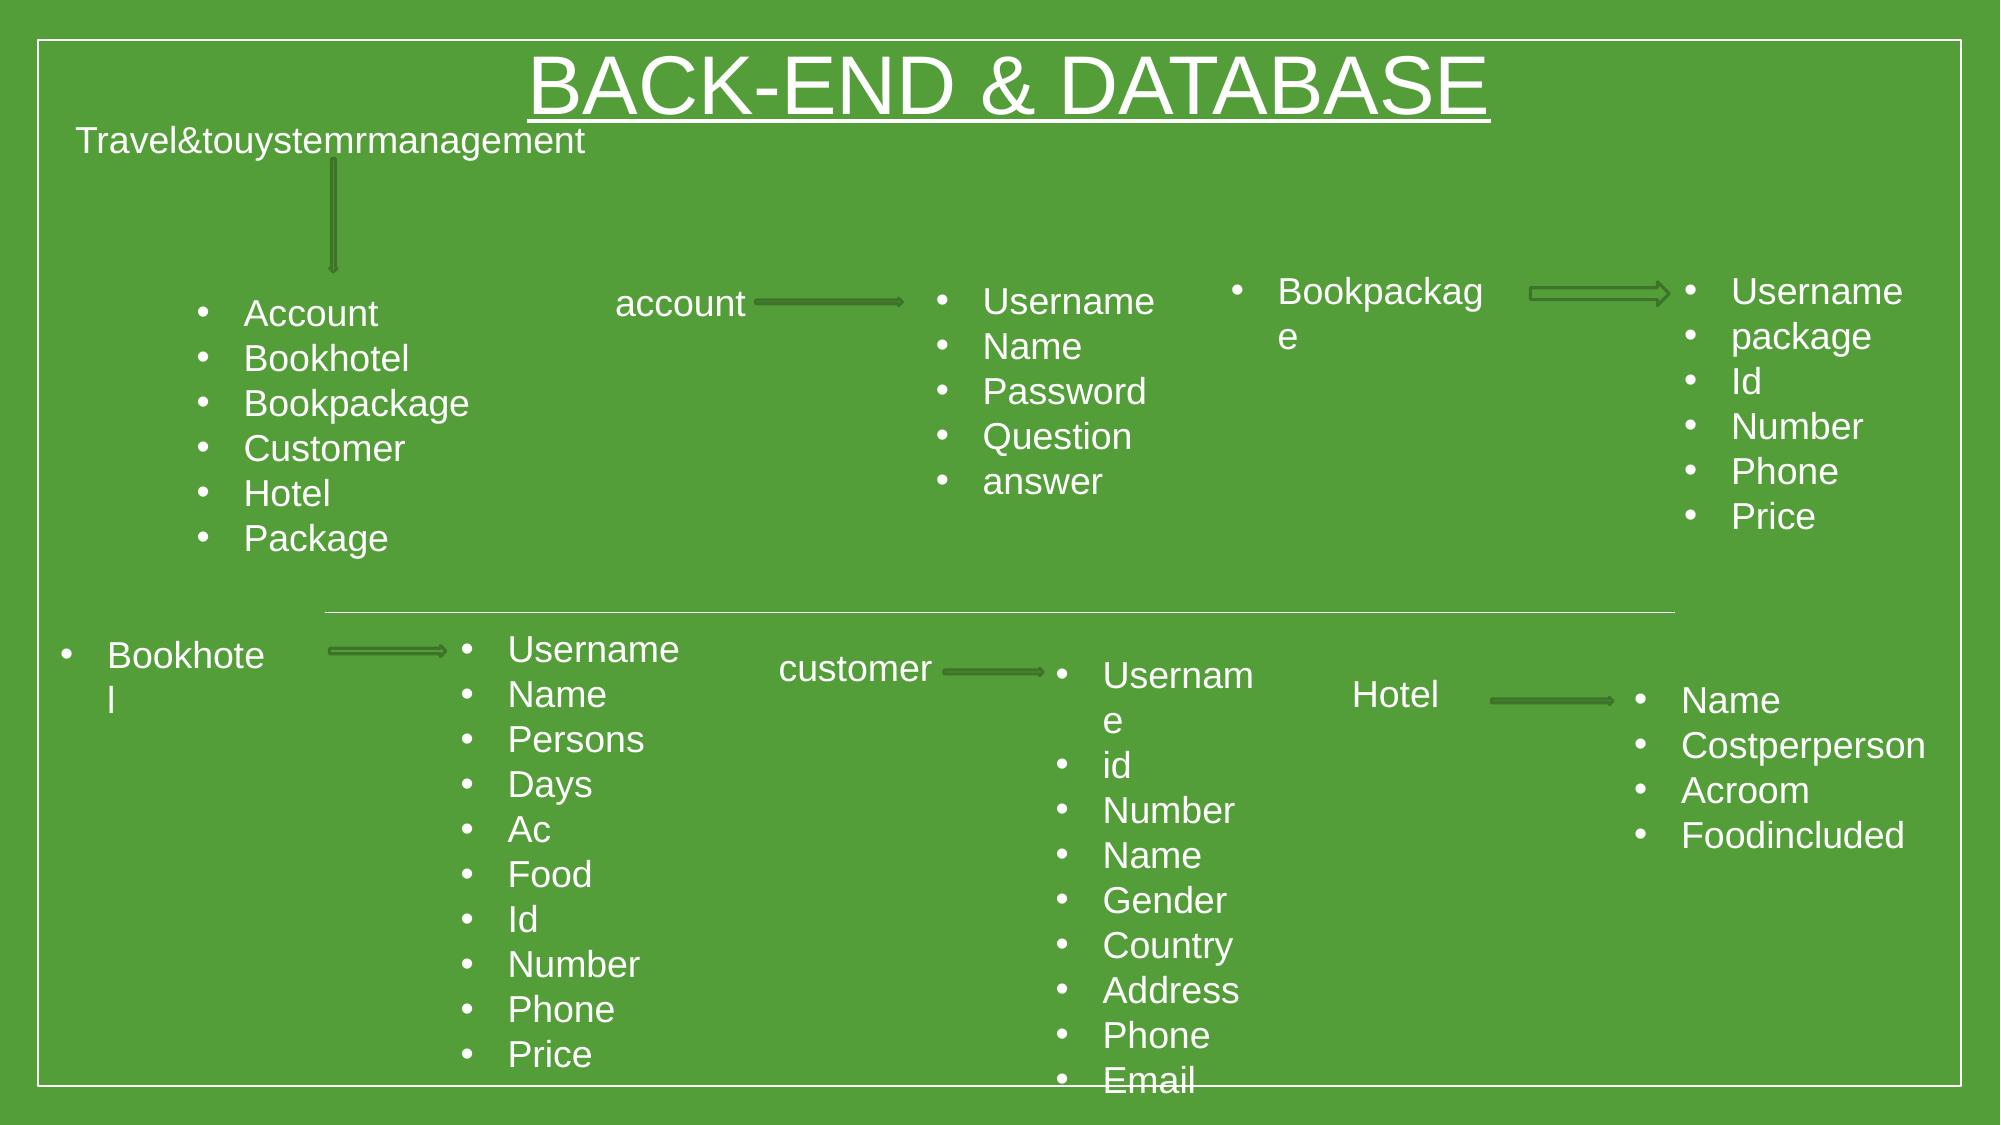

# Back-End & Database
Travel&touystemrmanagement

Bookpackage
Username
package
Id
Number
Phone
Price
Username
Name
Password
Question
answer
account
Account
Bookhotel
Bookpackage
Customer
Hotel
Package

Username
Name
Persons
Days
Ac
Food
Id
Number
Phone
Price
Bookhotel
customer
Username
id
Number
Name
Gender
Country
Address
Phone
Email

Hotel

Name
Costperperson
Acroom
Foodincluded